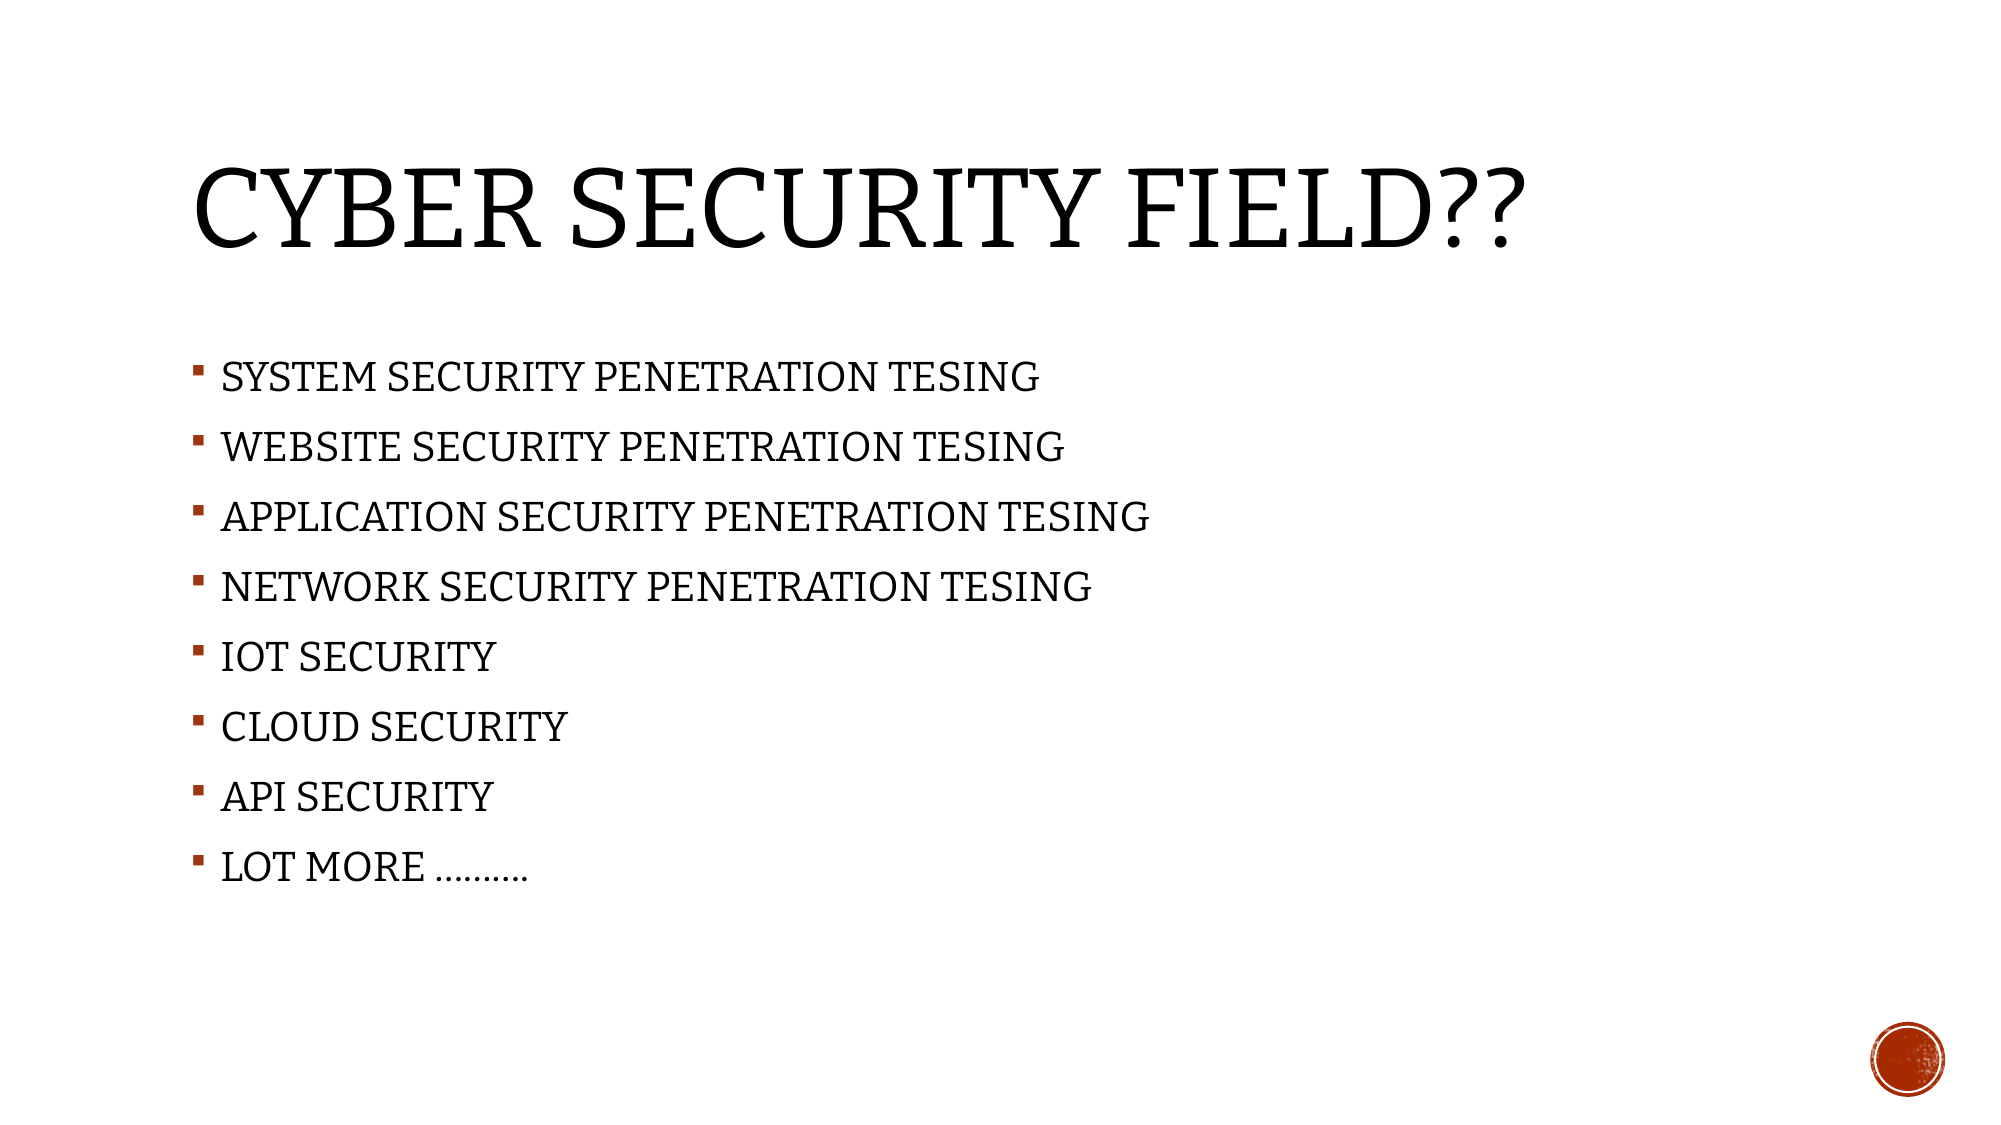

# Cyber security field??
SYSTEM SECURITY PENETRATION TESING
WEBSITE SECURITY PENETRATION TESING
APPLICATION SECURITY PENETRATION TESING
NETWORK SECURITY PENETRATION TESING
IOT SECURITY
CLOUD SECURITY
API SECURITY
LOT MORE ……….